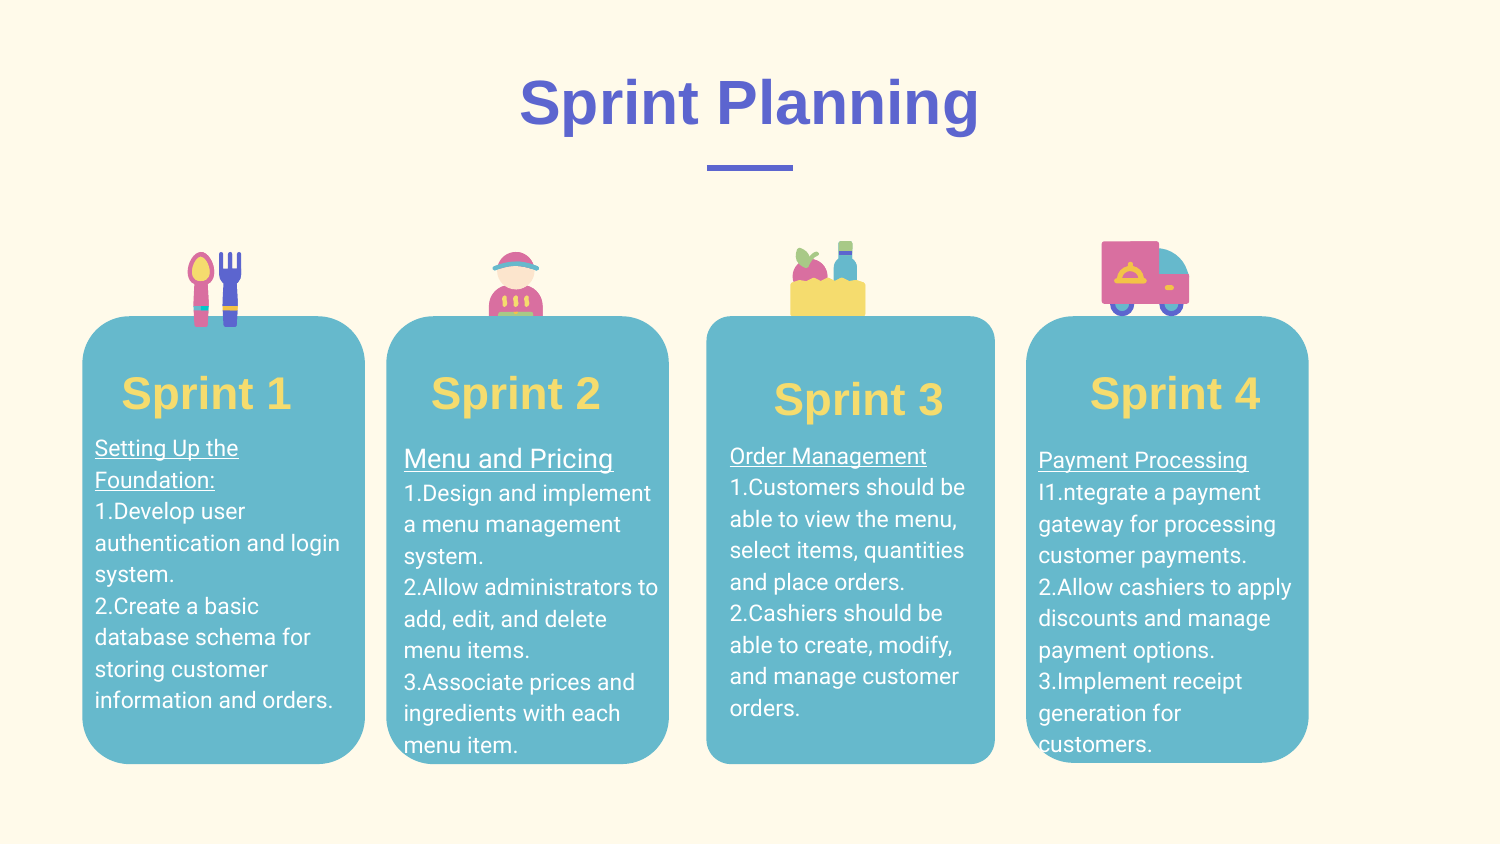

# Sprint Planning

Sprint 1
Sprint 2
Sprint 4
Sprint 3
Setting Up the Foundation:
1.Develop user authentication and login system.
2.Create a basic database schema for storing customer information and orders.

Menu and Pricing
1.Design and implement a menu management system.
2.Allow administrators to add, edit, and delete menu items.
3.Associate prices and ingredients with each menu item.
Order Management
1.Customers should be able to view the menu, select items, quantities
and place orders.
2.Cashiers should be able to create, modify, and manage customer
orders.

Payment Processing
I1.ntegrate a payment gateway for processing customer payments.
2.Allow cashiers to apply discounts and manage payment options.
3.Implement receipt generation for customers.